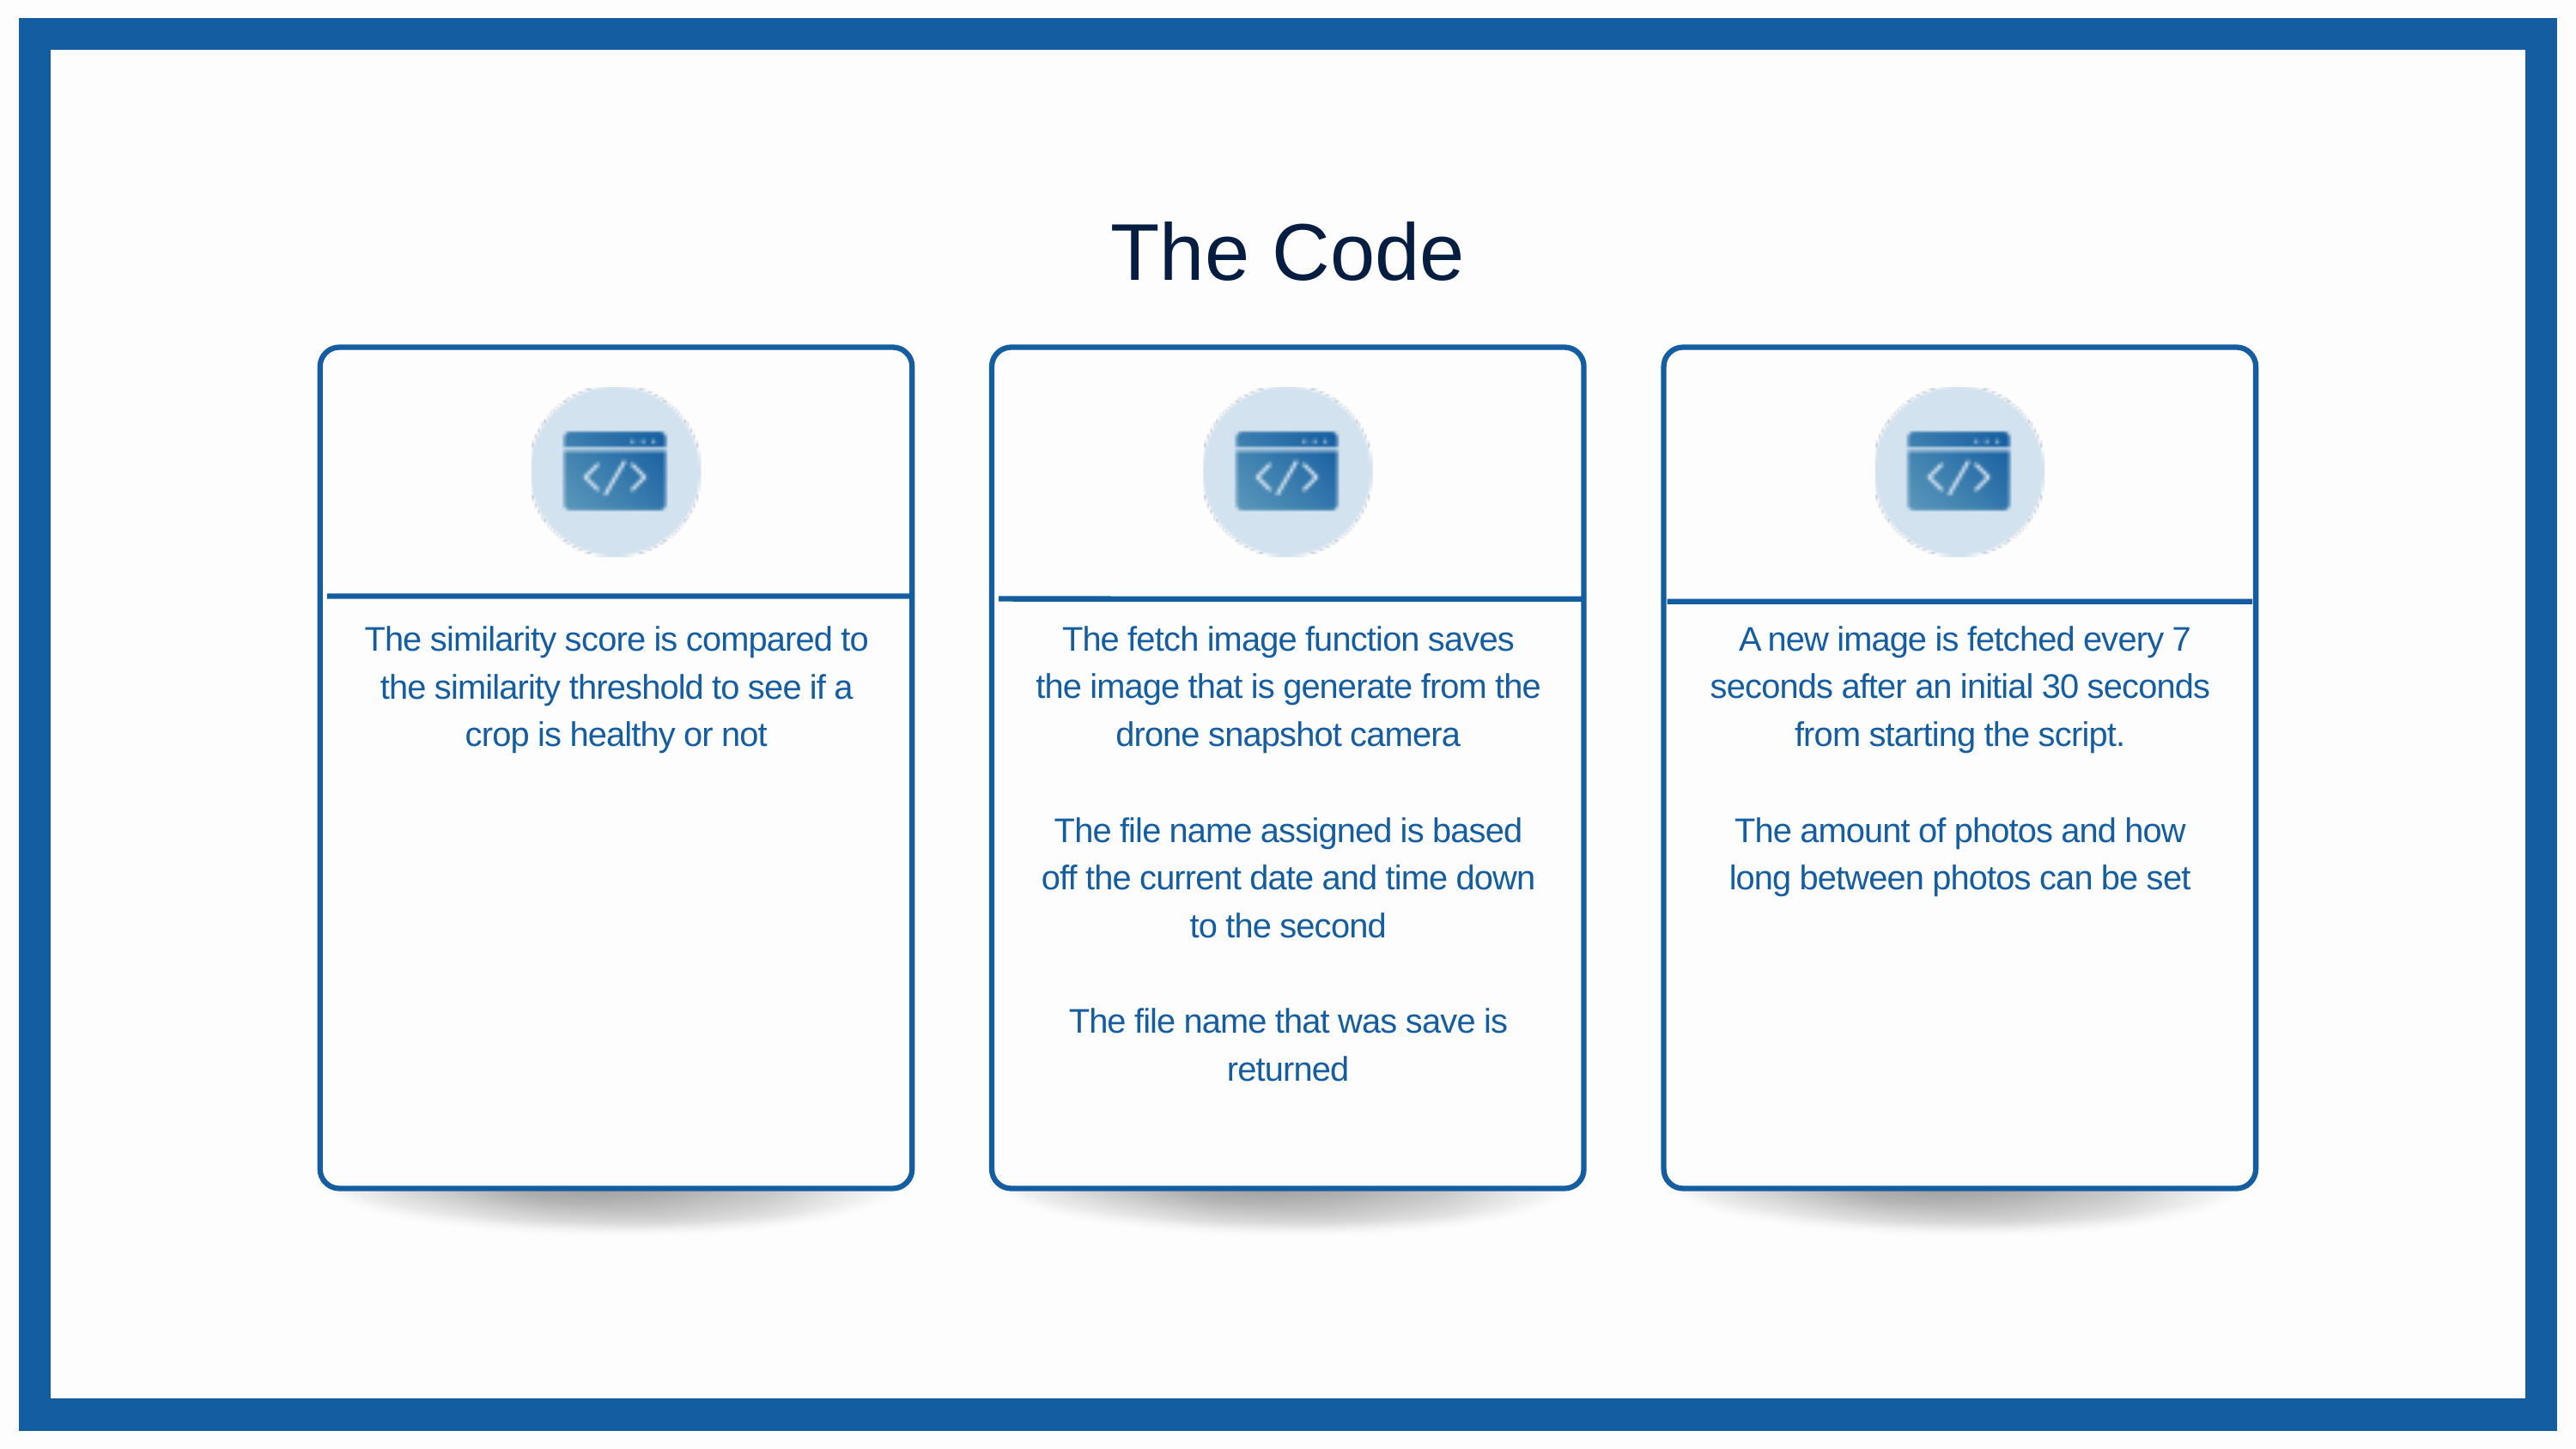

The Code

The similarity score is compared to the similarity threshold to see if a crop is healthy or not
The fetch image function saves the image that is generate from the drone snapshot camera

The file name assigned is based off the current date and time down to the second

The file name that was save is returned
 A new image is fetched every 7 seconds after an initial 30 seconds from starting the script.

The amount of photos and how long between photos can be set